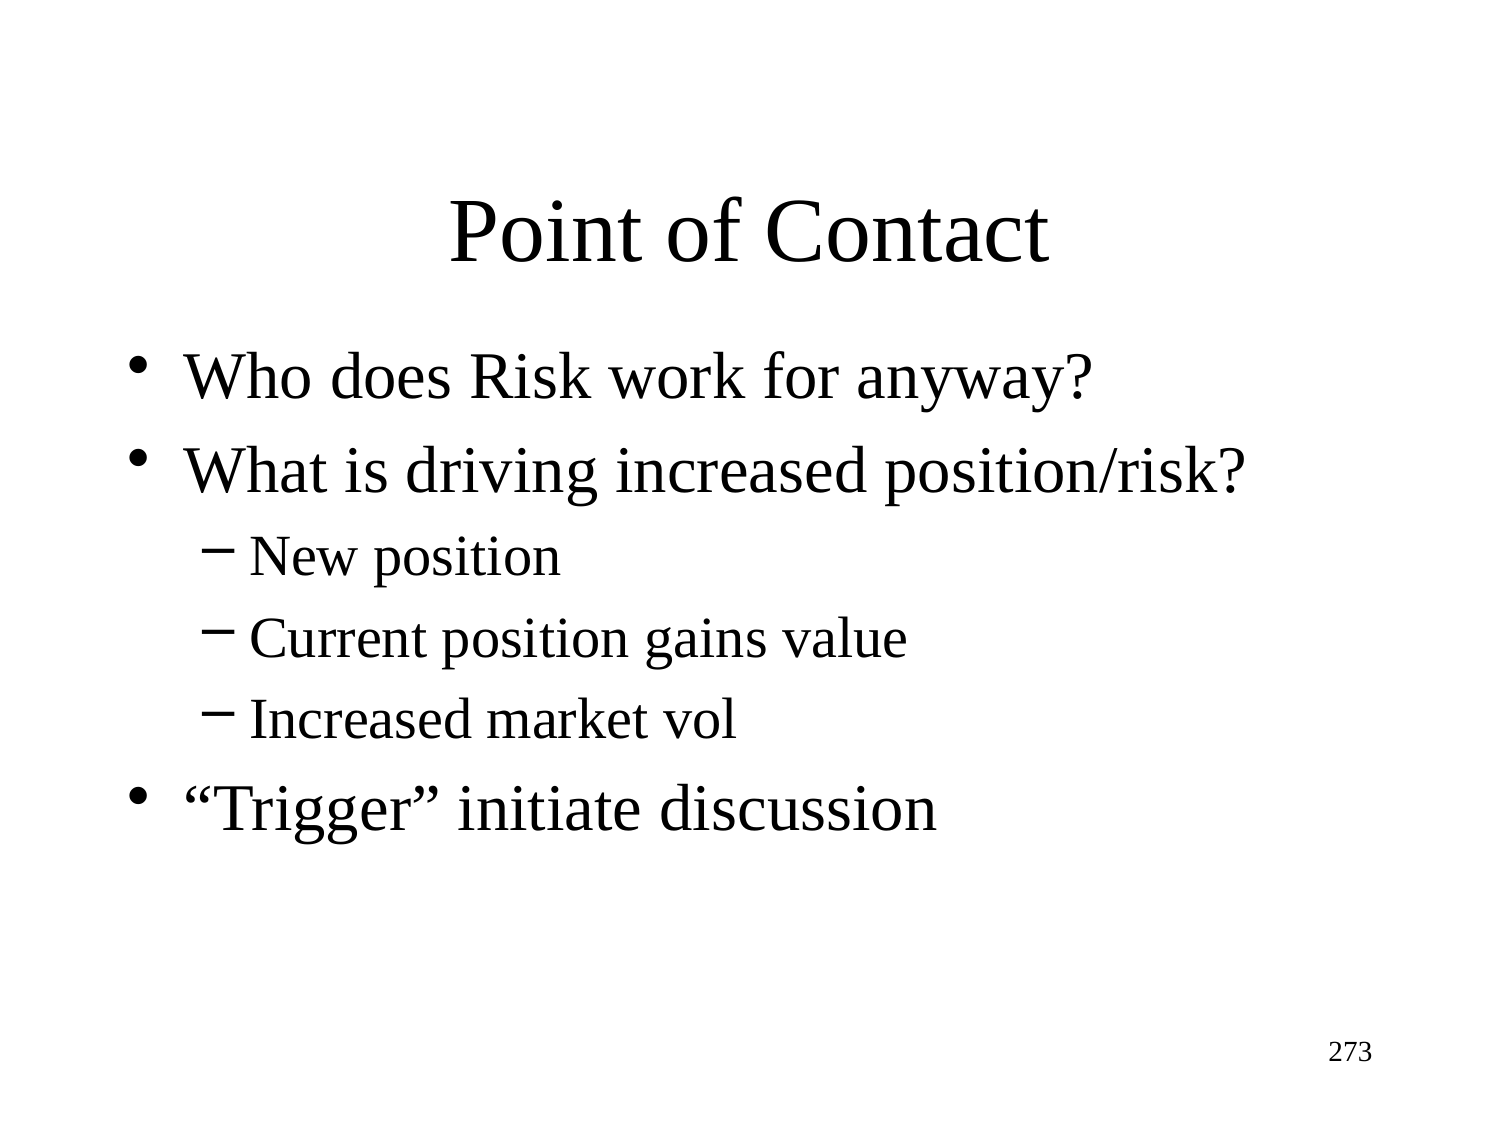

# Point of Contact
Who does Risk work for anyway?
What is driving increased position/risk?
New position
Current position gains value
Increased market vol
“Trigger” initiate discussion
273